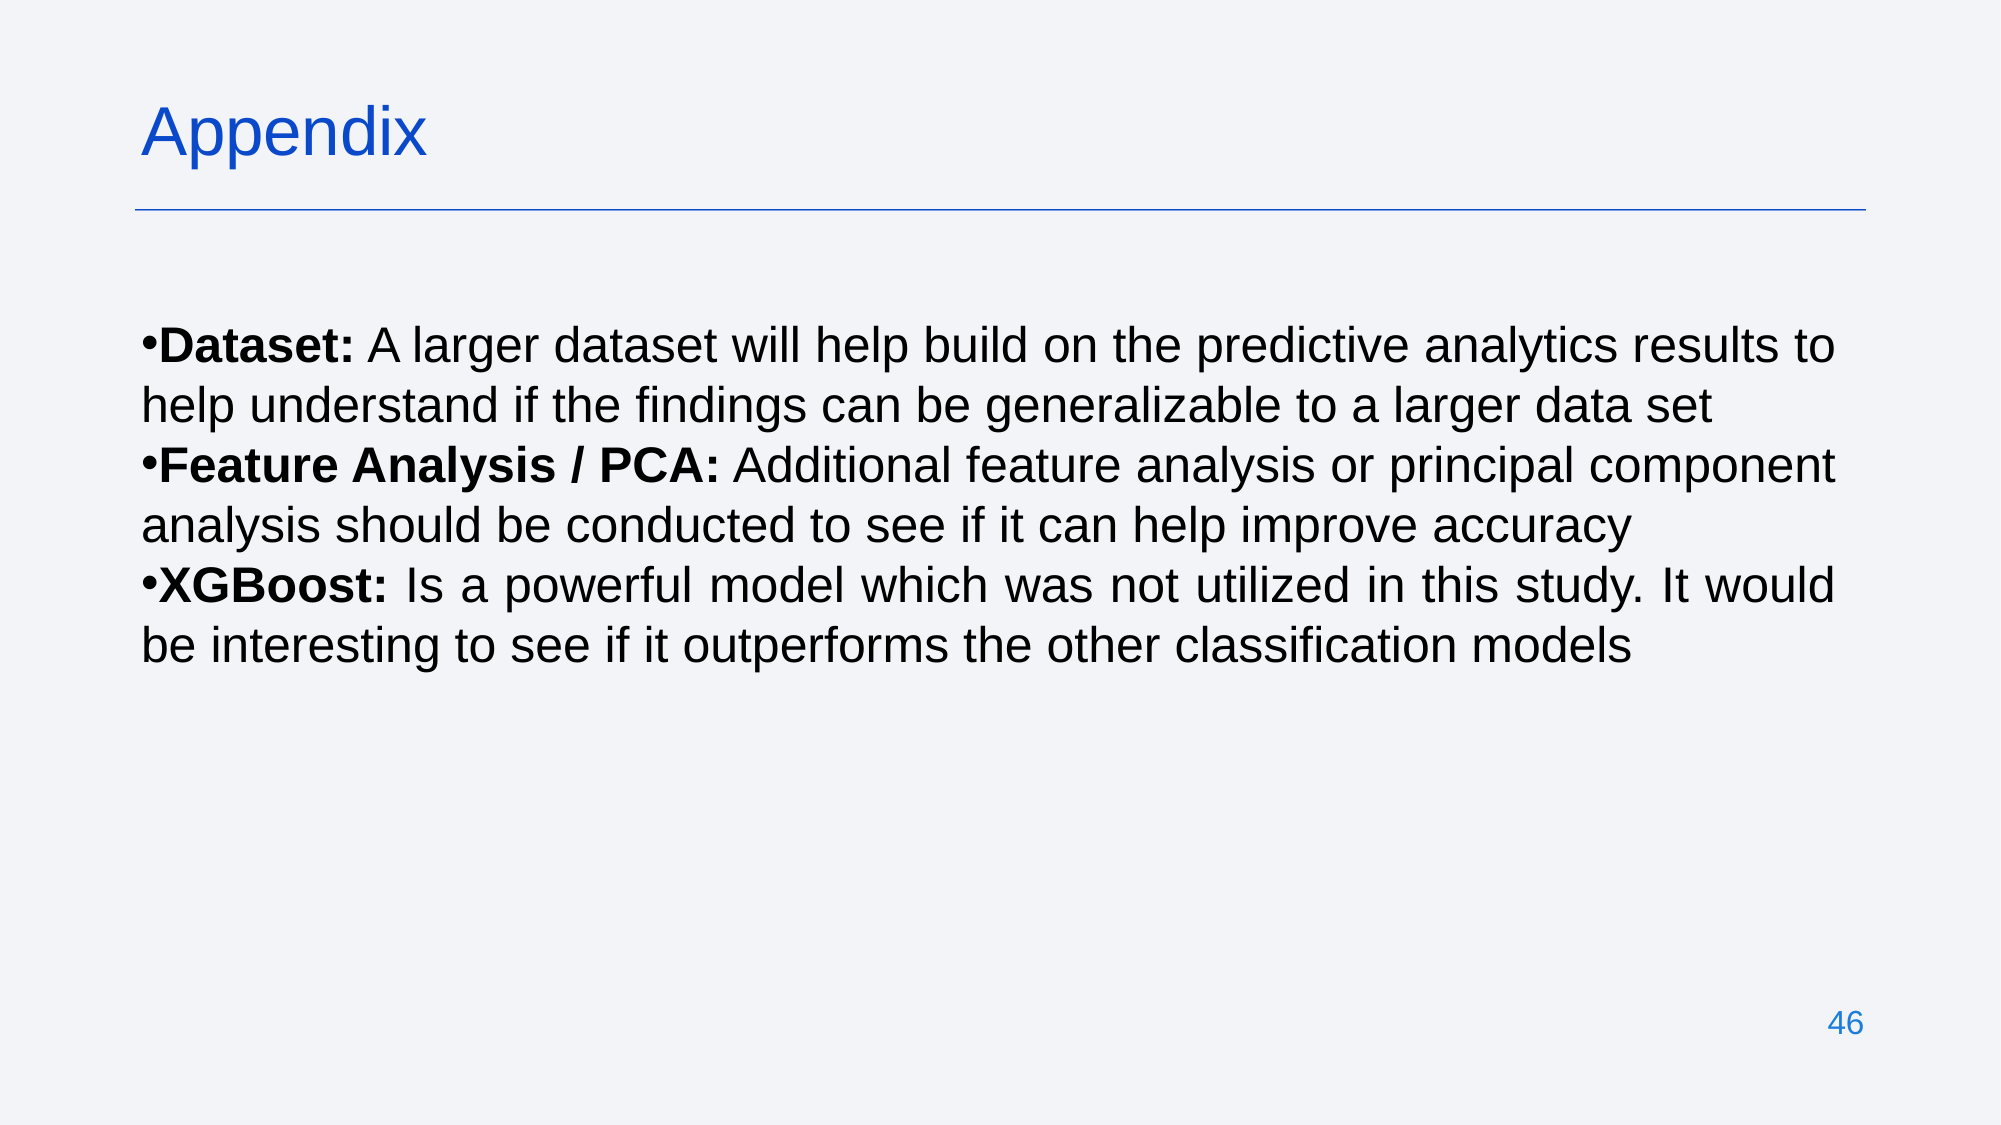

Appendix
Dataset: A larger dataset will help build on the predictive analytics results to help understand if the findings can be generalizable to a larger data set
Feature Analysis / PCA: Additional feature analysis or principal component analysis should be conducted to see if it can help improve accuracy
XGBoost: Is a powerful model which was not utilized in this study. It would be interesting to see if it outperforms the other classification models
46